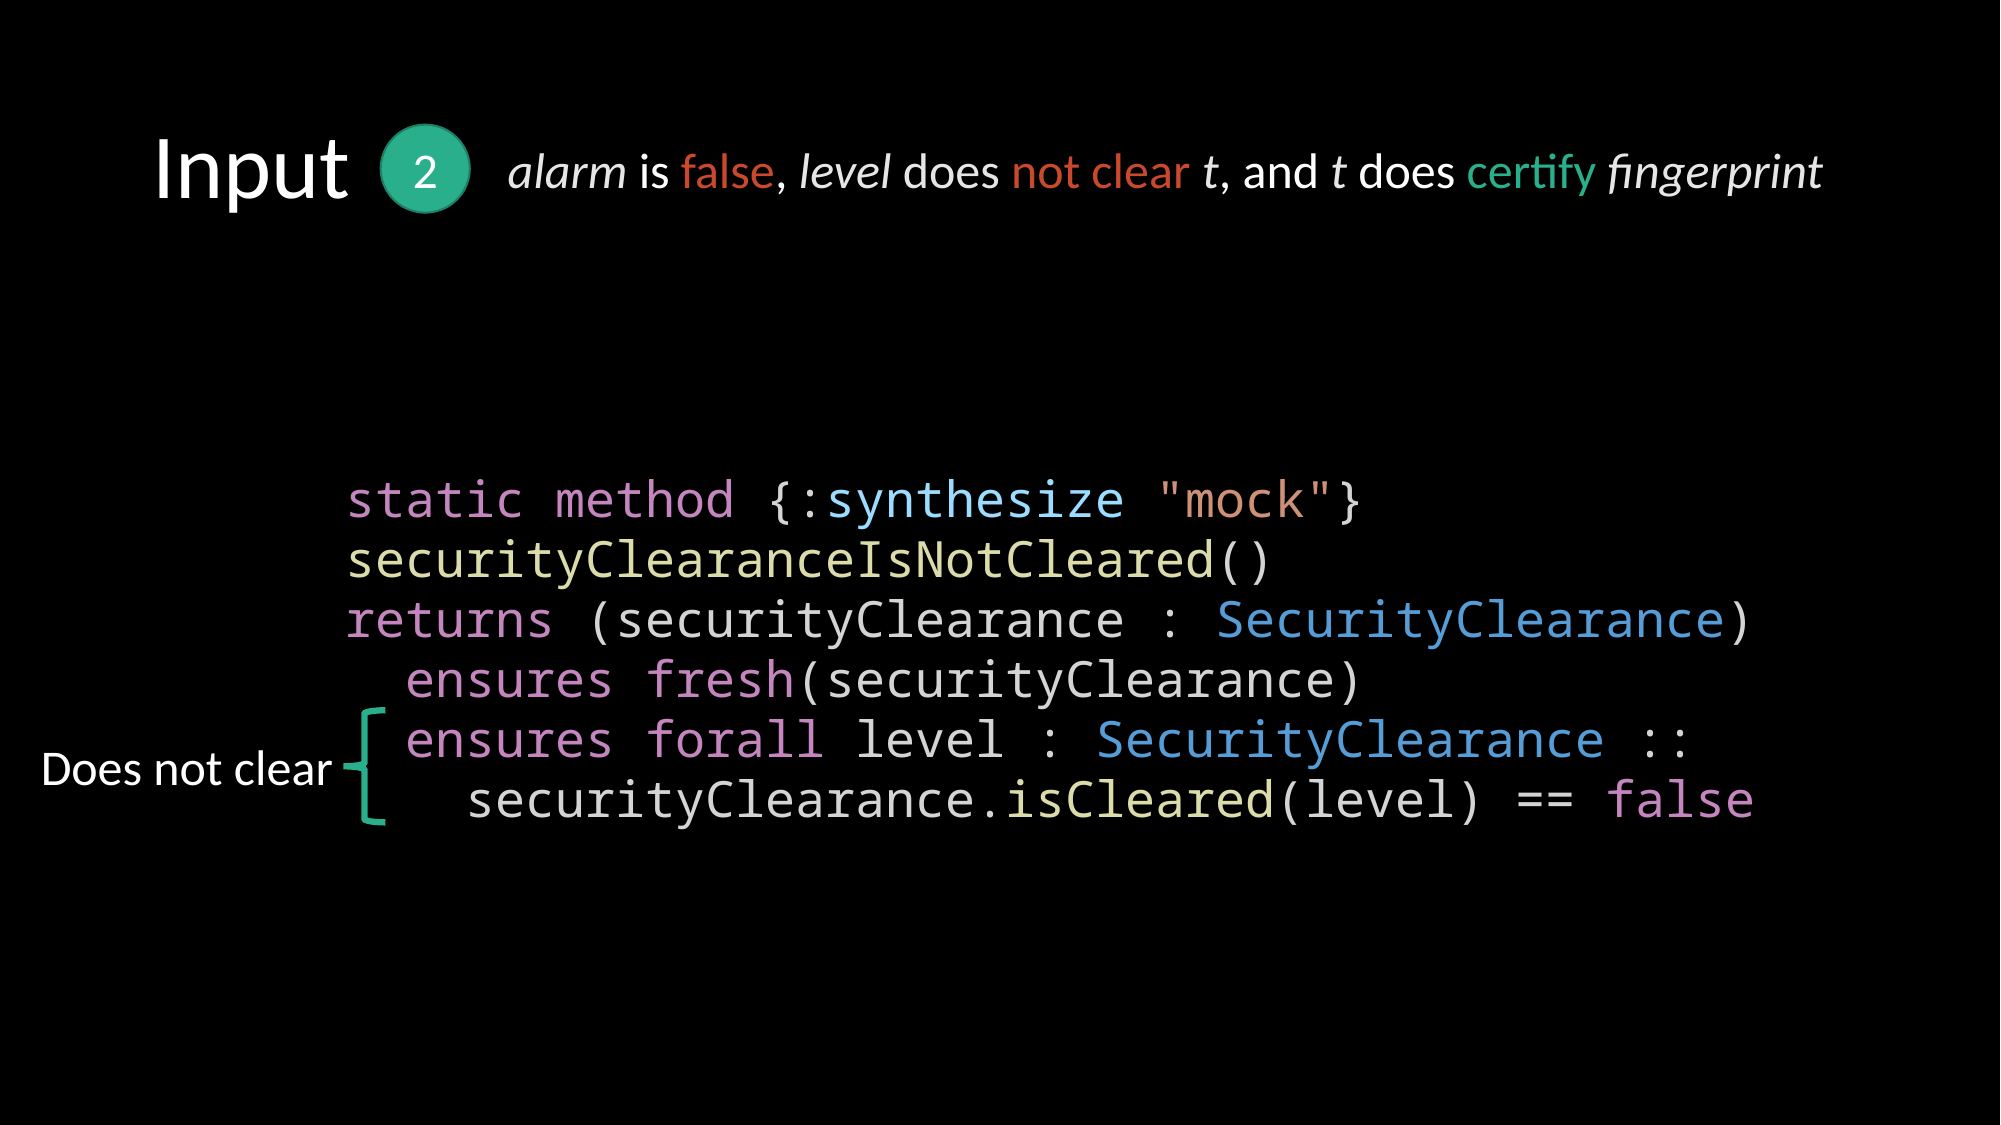

# Input
2
alarm is false, level does not clear t, and t does certify fingerprint
static method {:synthesize "mock"}
securityClearanceIsNotCleared()
returns (securityClearance : SecurityClearance)
  ensures fresh(securityClearance)
  ensures forall level : SecurityClearance ::
    securityClearance.isCleared(level) == false

Does not clear